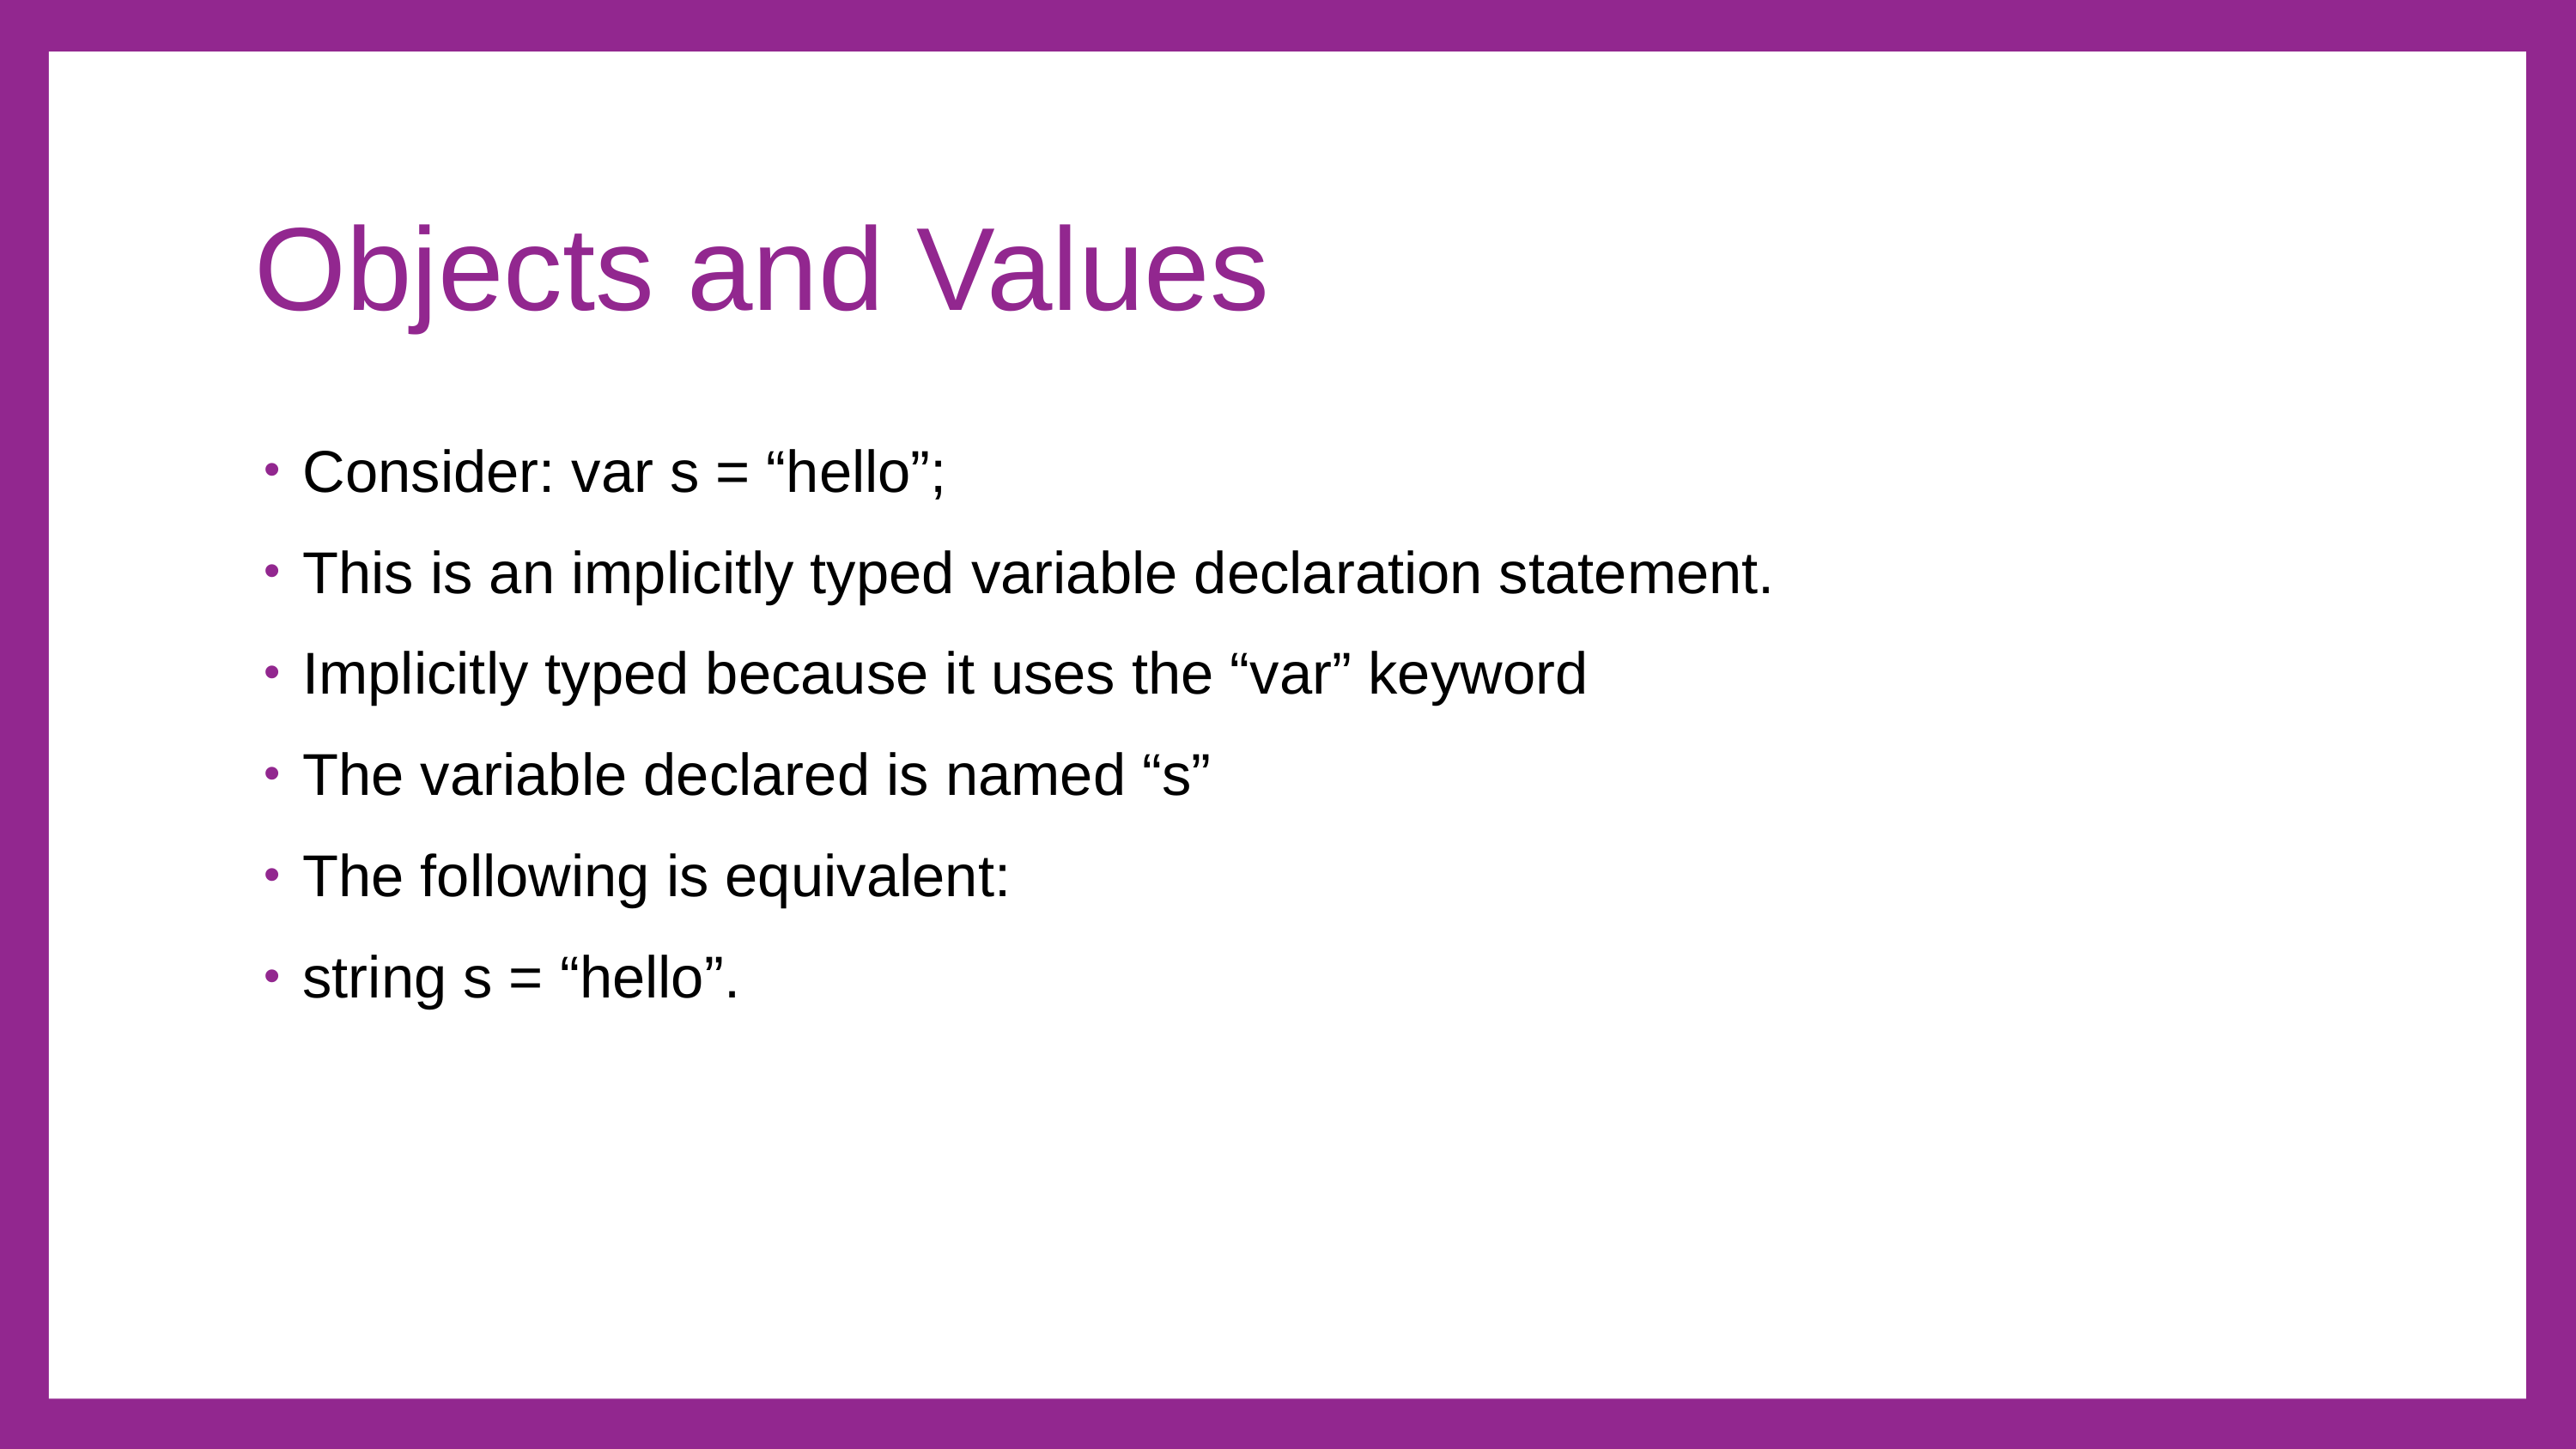

# Objects and Values
Consider: var s = “hello”;
This is an implicitly typed variable declaration statement.
Implicitly typed because it uses the “var” keyword
The variable declared is named “s”
The following is equivalent:
string s = “hello”.